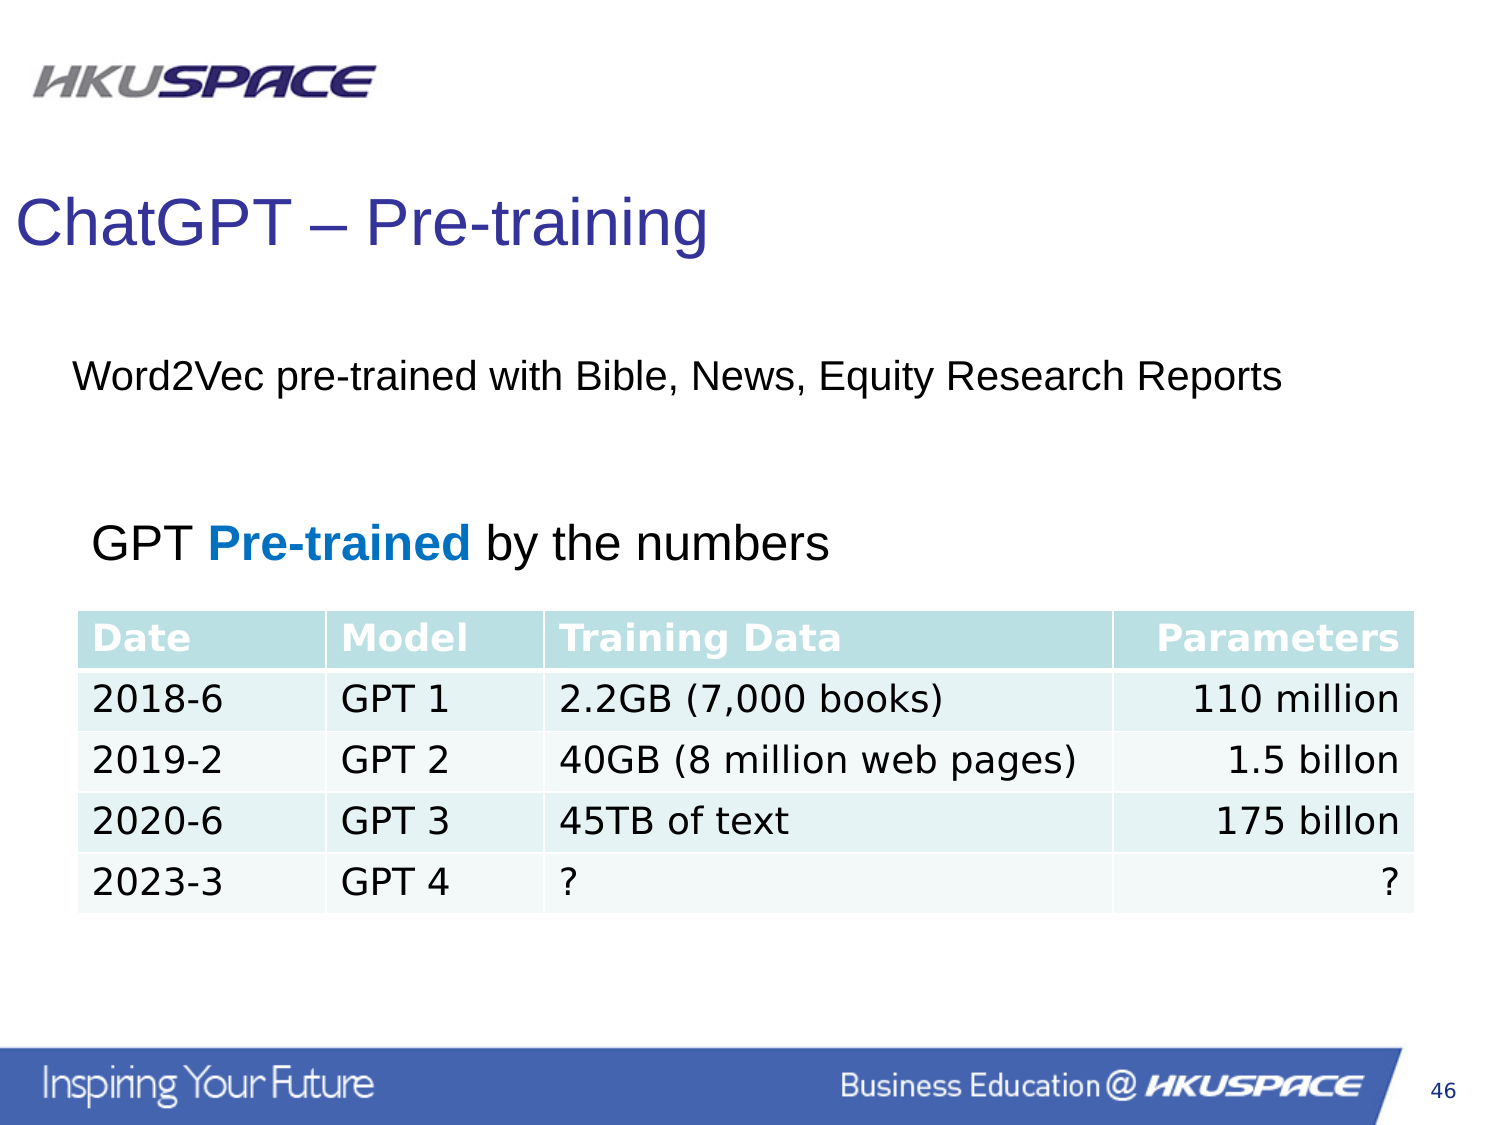

ChatGPT – Pre-training
Word2Vec pre-trained with Bible, News, Equity Research Reports
GPT Pre-trained by the numbers
| Date | Model | Training Data | Parameters |
| --- | --- | --- | --- |
| 2018-6 | GPT 1 | 2.2GB (7,000 books) | 110 million |
| 2019-2 | GPT 2 | 40GB (8 million web pages) | 1.5 billon |
| 2020-6 | GPT 3 | 45TB of text | 175 billon |
| 2023-3 | GPT 4 | ? | ? |
46